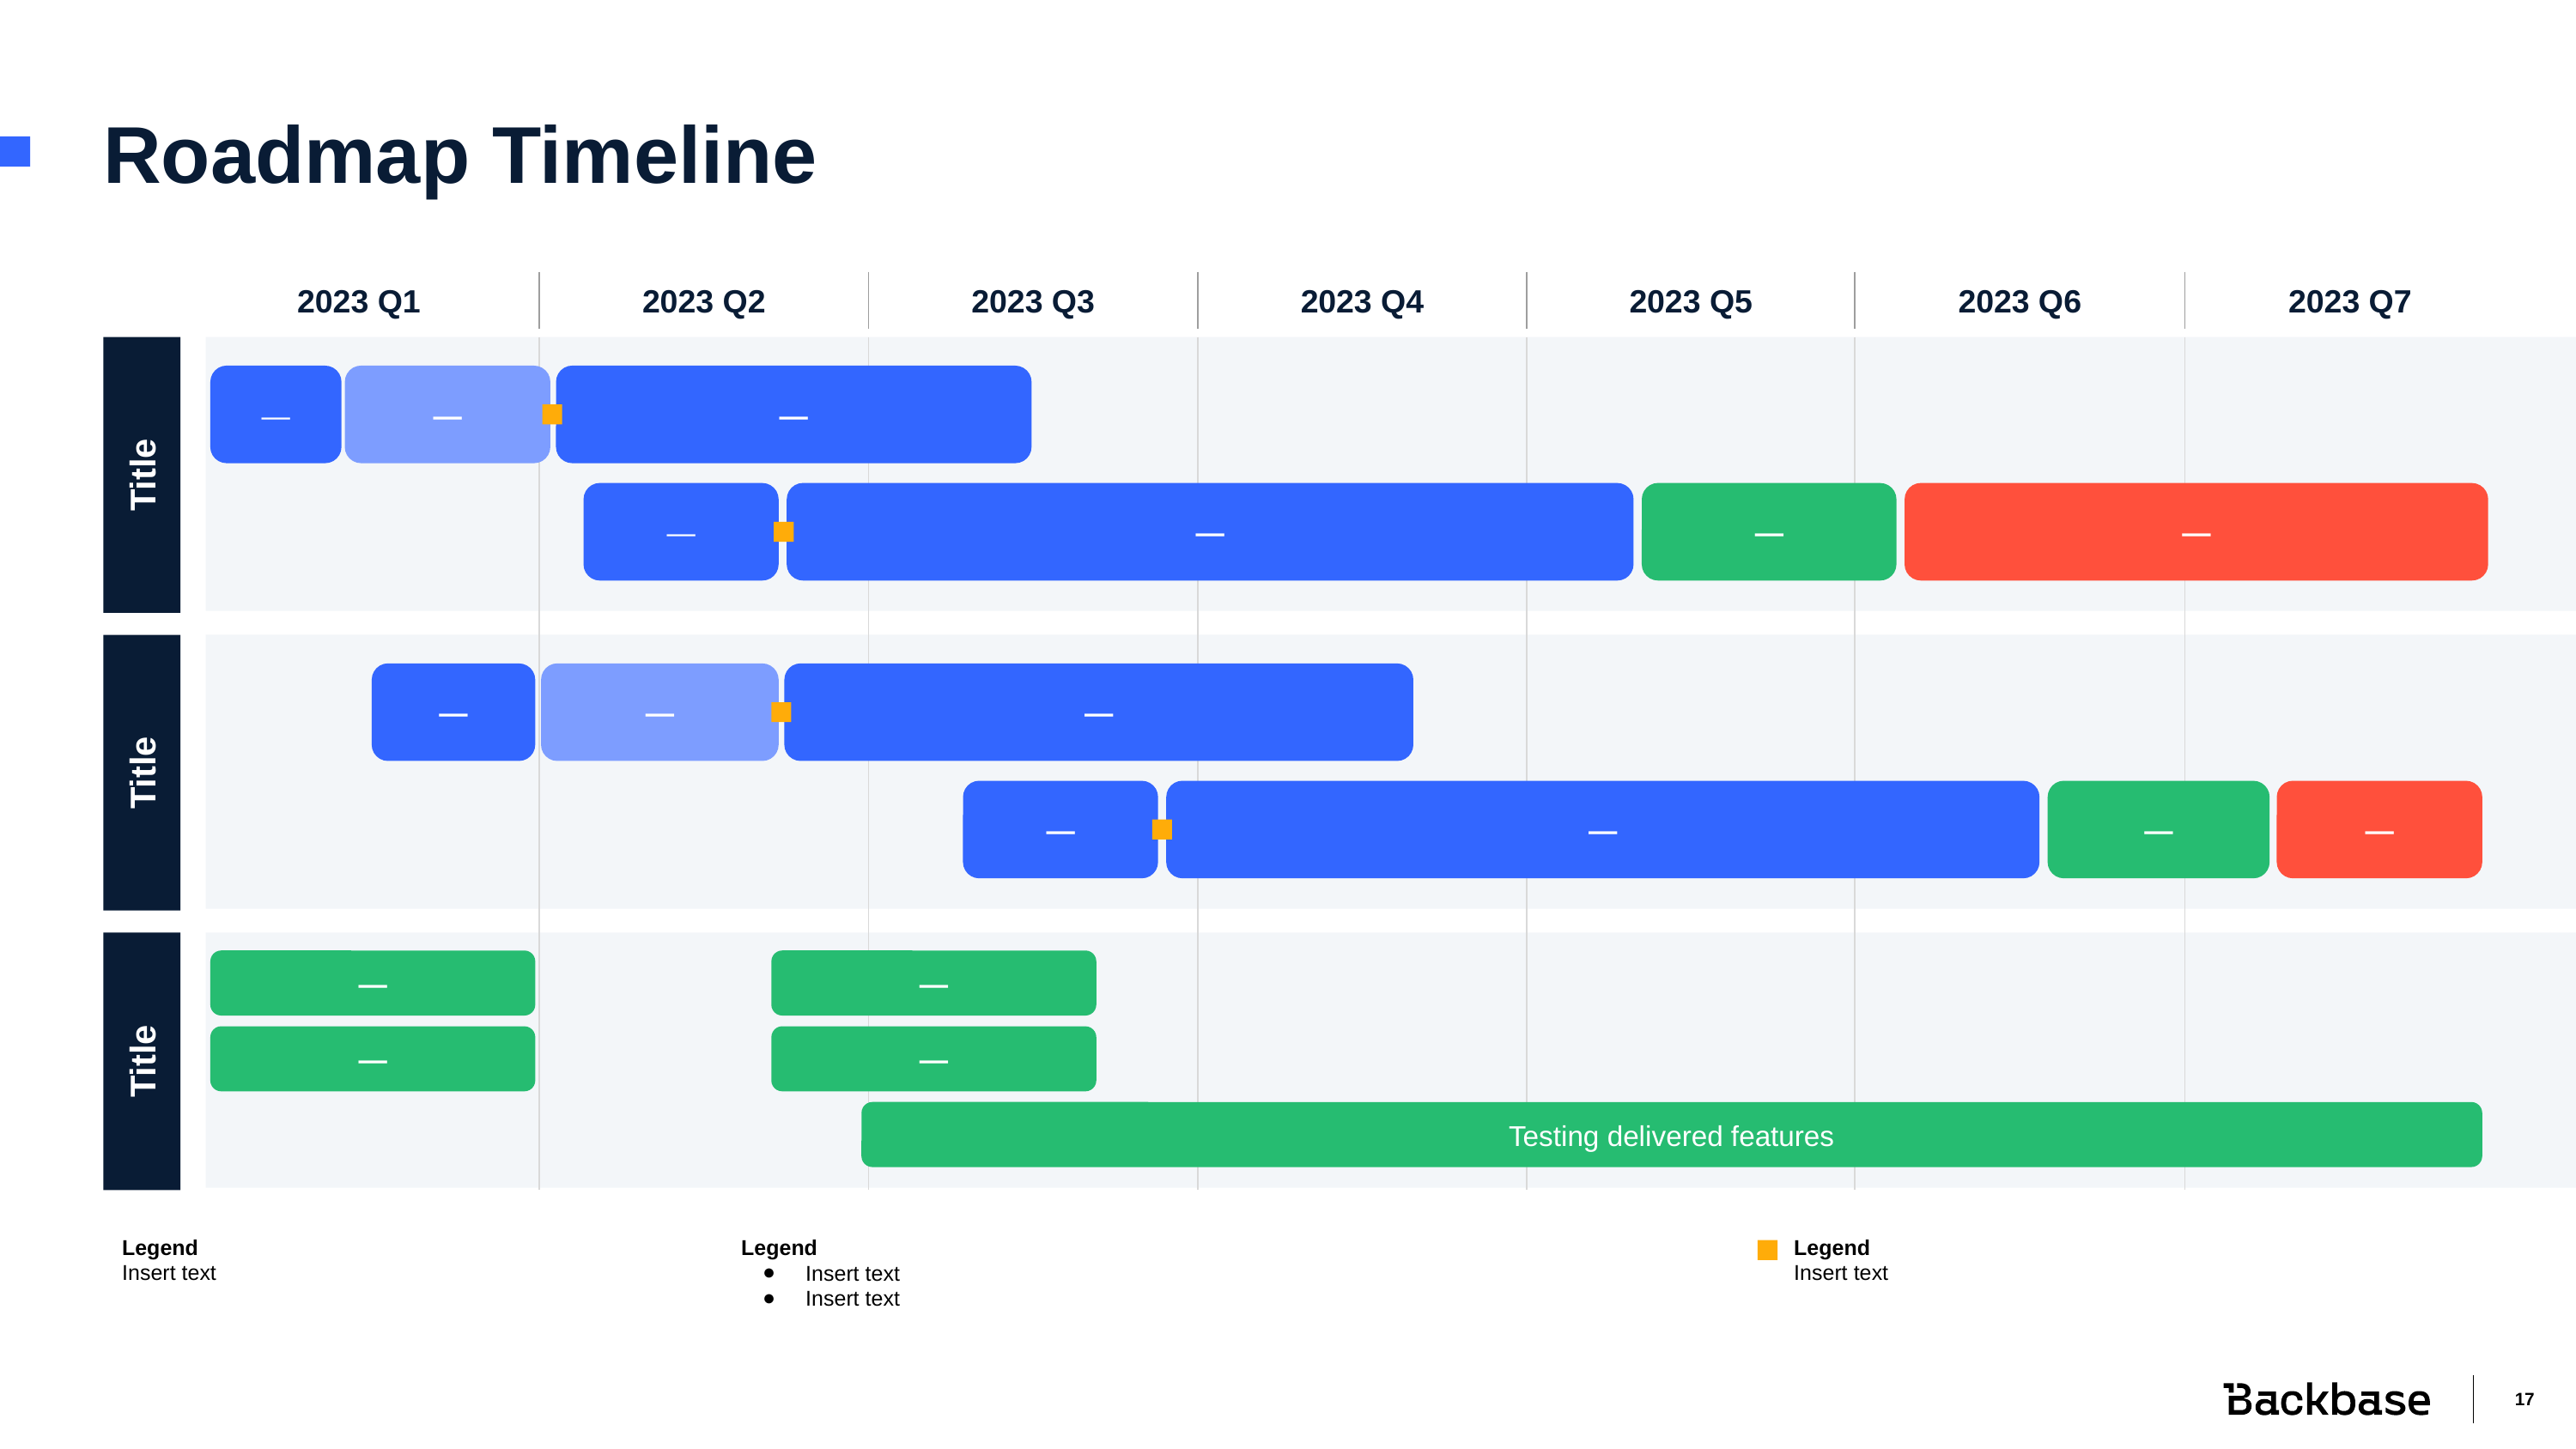

Roadmap Timeline
2023 Q1
2023 Q2
2023 Q3
2023 Q4
2023 Q5
2023 Q6
2023 Q7

—
—
—

Title
—
—
—
—

—
—
—

Title
—
—
—
—

—
—
Title
—
—
Testing delivered features
Legend
Insert text
Legend
Insert text
Insert text
Legend
Insert text